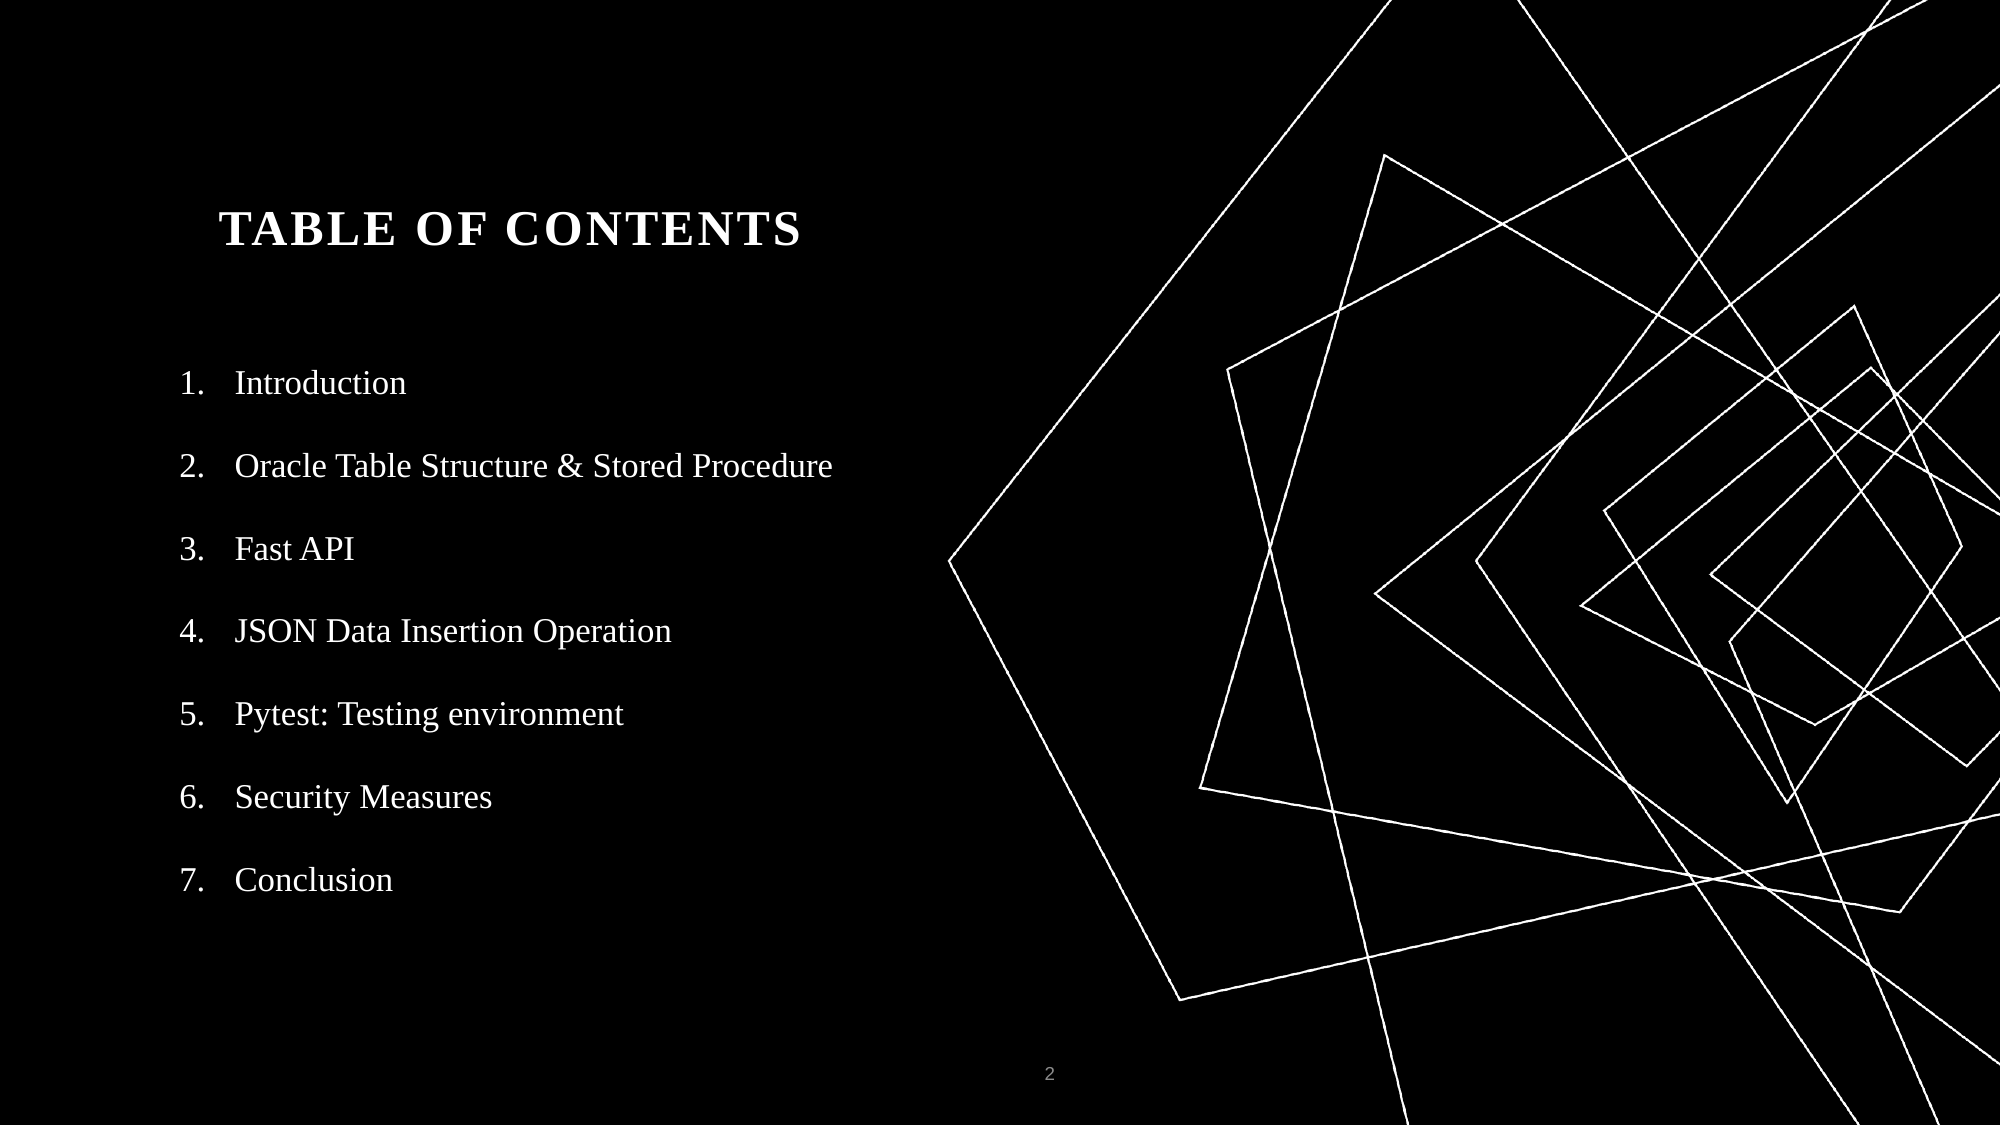

# TABLE OF CONTENTS
Introduction
Oracle Table Structure & Stored Procedure
Fast API
JSON Data Insertion Operation
Pytest: Testing environment
Security Measures
Conclusion
2